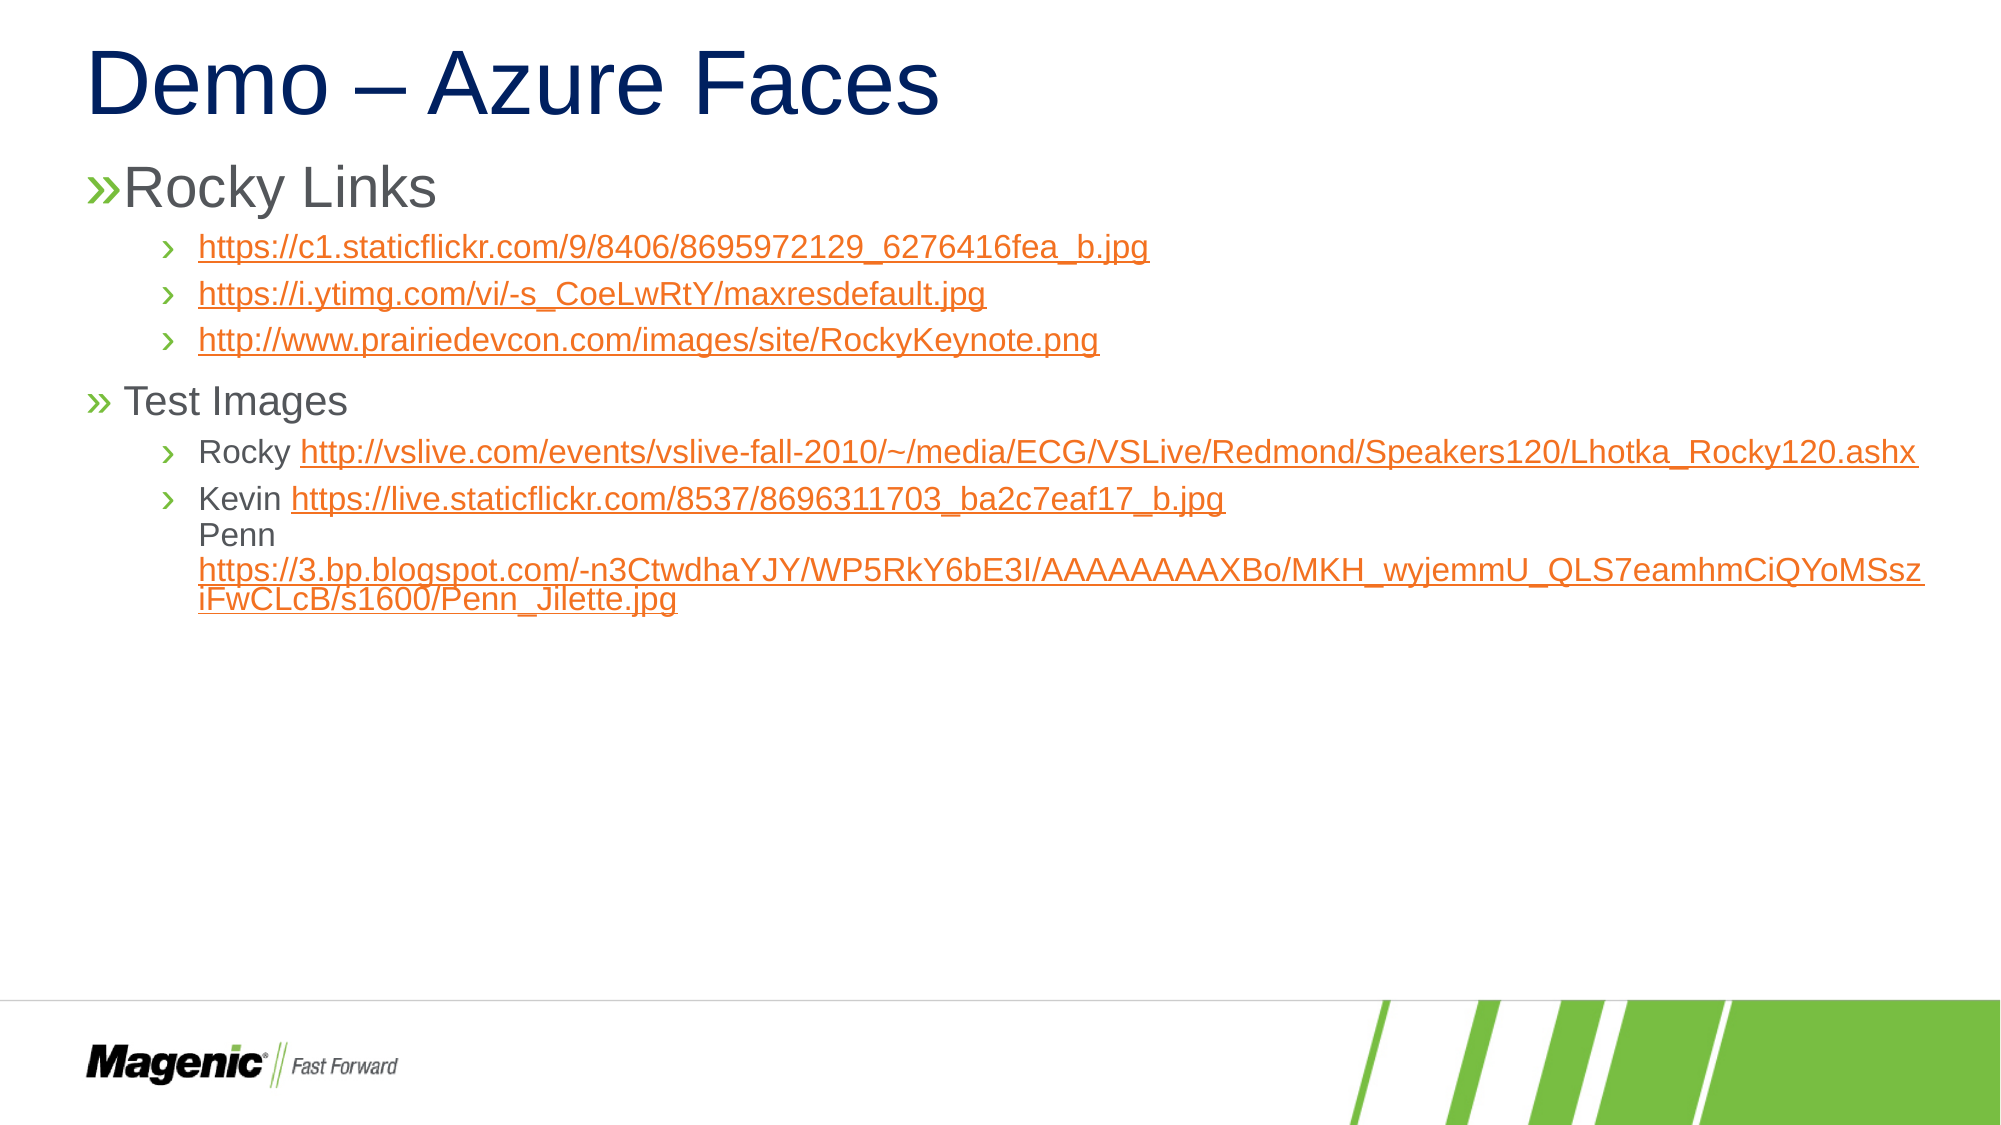

# Demo – Azure Faces
Rocky Links
https://c1.staticflickr.com/9/8406/8695972129_6276416fea_b.jpg
https://i.ytimg.com/vi/-s_CoeLwRtY/maxresdefault.jpg
http://www.prairiedevcon.com/images/site/RockyKeynote.png
Test Images
Rocky http://vslive.com/events/vslive-fall-2010/~/media/ECG/VSLive/Redmond/Speakers120/Lhotka_Rocky120.ashx
Kevin https://live.staticflickr.com/8537/8696311703_ba2c7eaf17_b.jpg
Penn https://3.bp.blogspot.com/-n3CtwdhaYJY/WP5RkY6bE3I/AAAAAAAAXBo/MKH_wyjemmU_QLS7eamhmCiQYoMSsziFwCLcB/s1600/Penn_Jilette.jpg